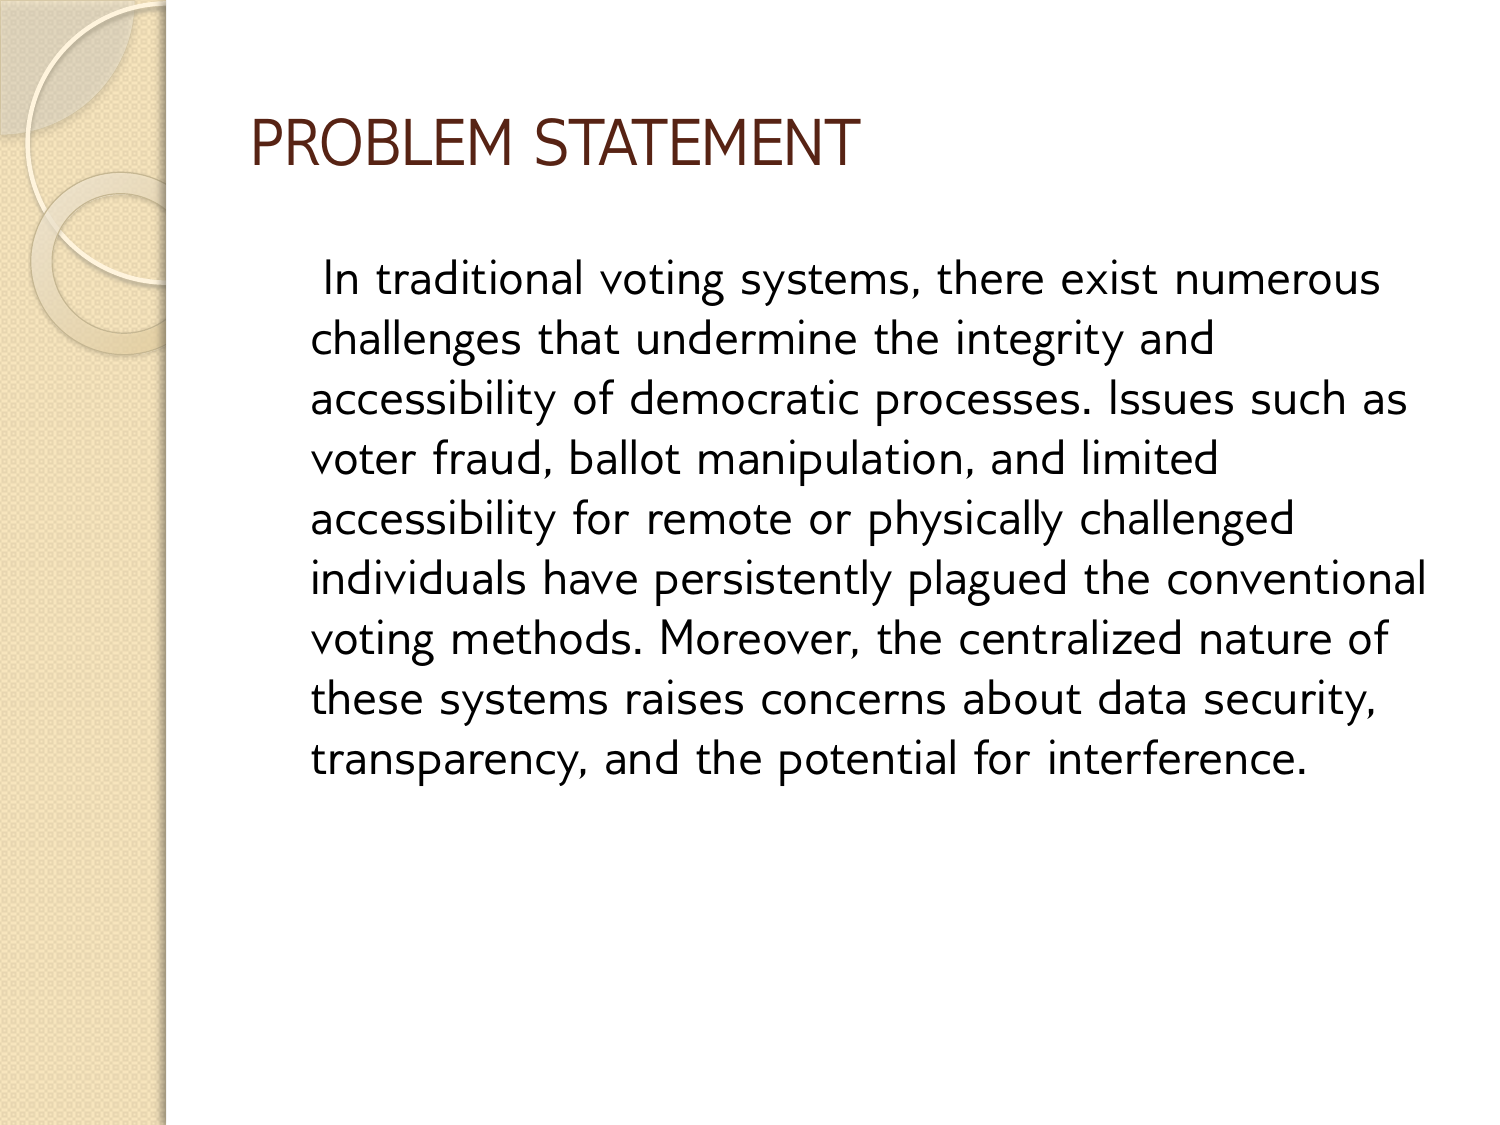

# PROBLEM STATEMENT
    In traditional voting systems, there exist numerous challenges that undermine the integrity and accessibility of democratic processes. Issues such as voter fraud, ballot manipulation, and limited accessibility for remote or physically challenged individuals have persistently plagued the conventional voting methods. Moreover, the centralized nature of these systems raises concerns about data security, transparency, and the potential for interference.